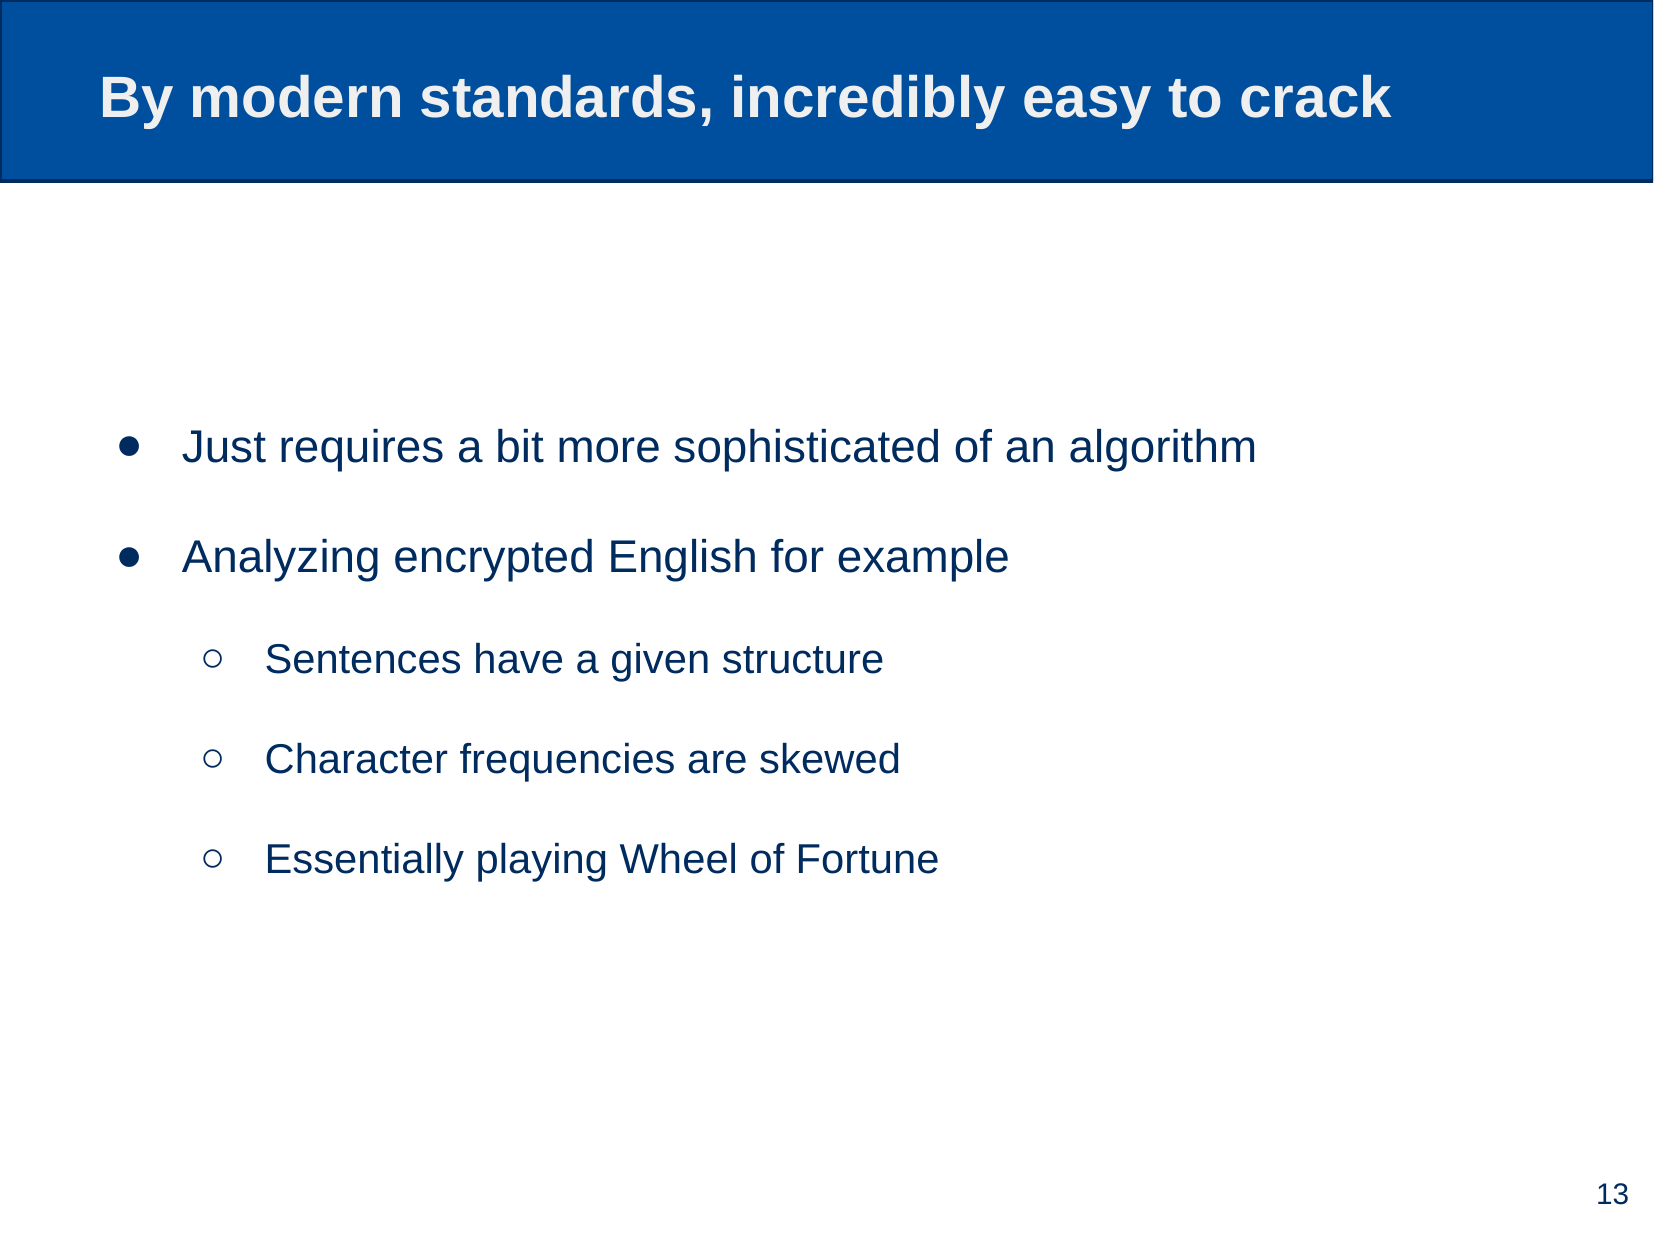

# By modern standards, incredibly easy to crack
Just requires a bit more sophisticated of an algorithm
Analyzing encrypted English for example
Sentences have a given structure
Character frequencies are skewed
Essentially playing Wheel of Fortune
13